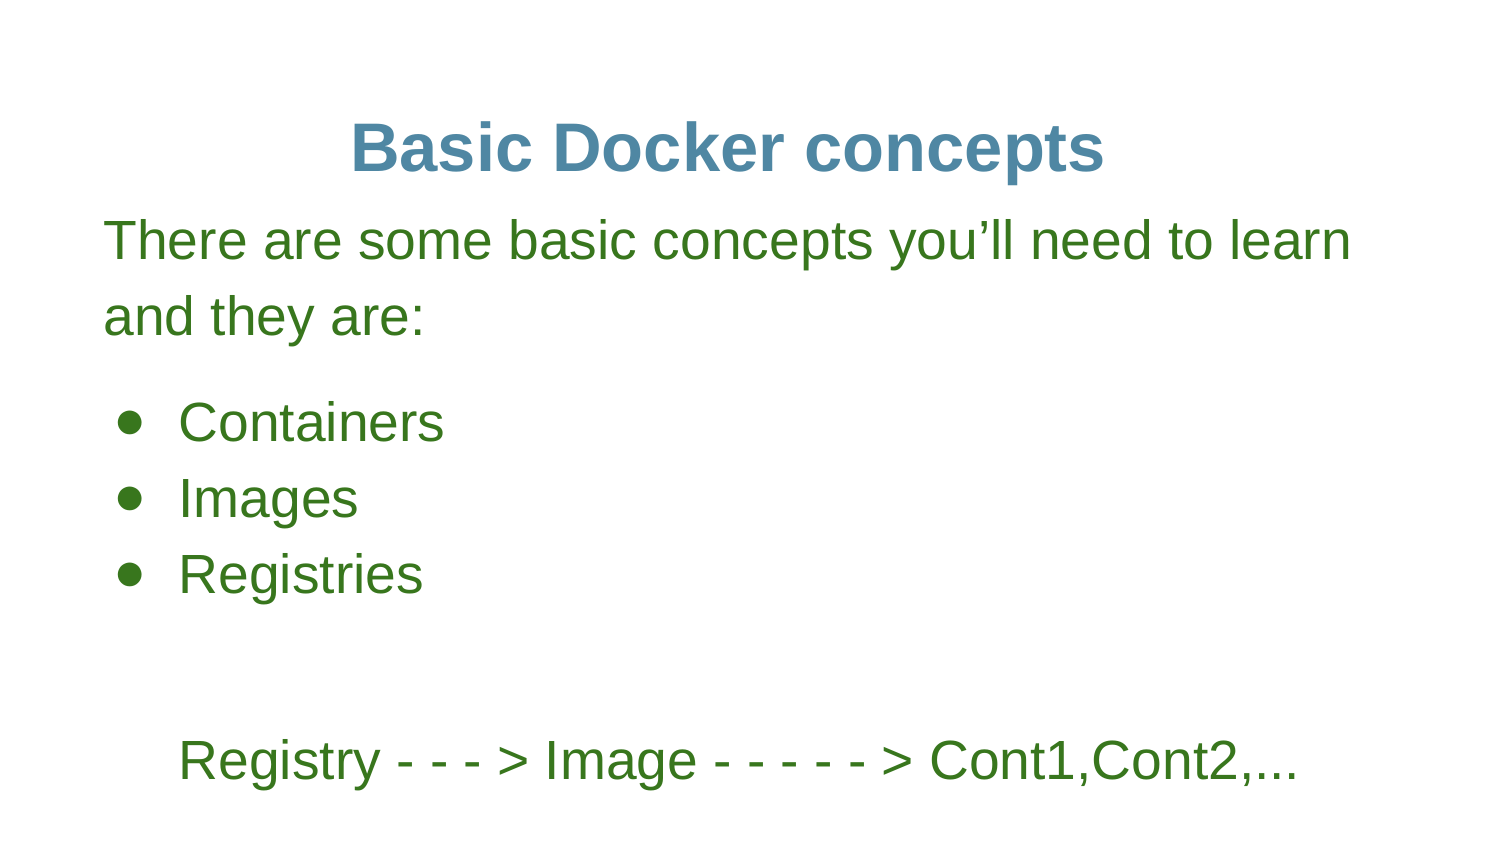

Basic Docker concepts
# There are some basic concepts you’ll need to learn and they are:
Containers
Images
Registries

Registry - - - > Image - - - - - > Cont1,Cont2,...